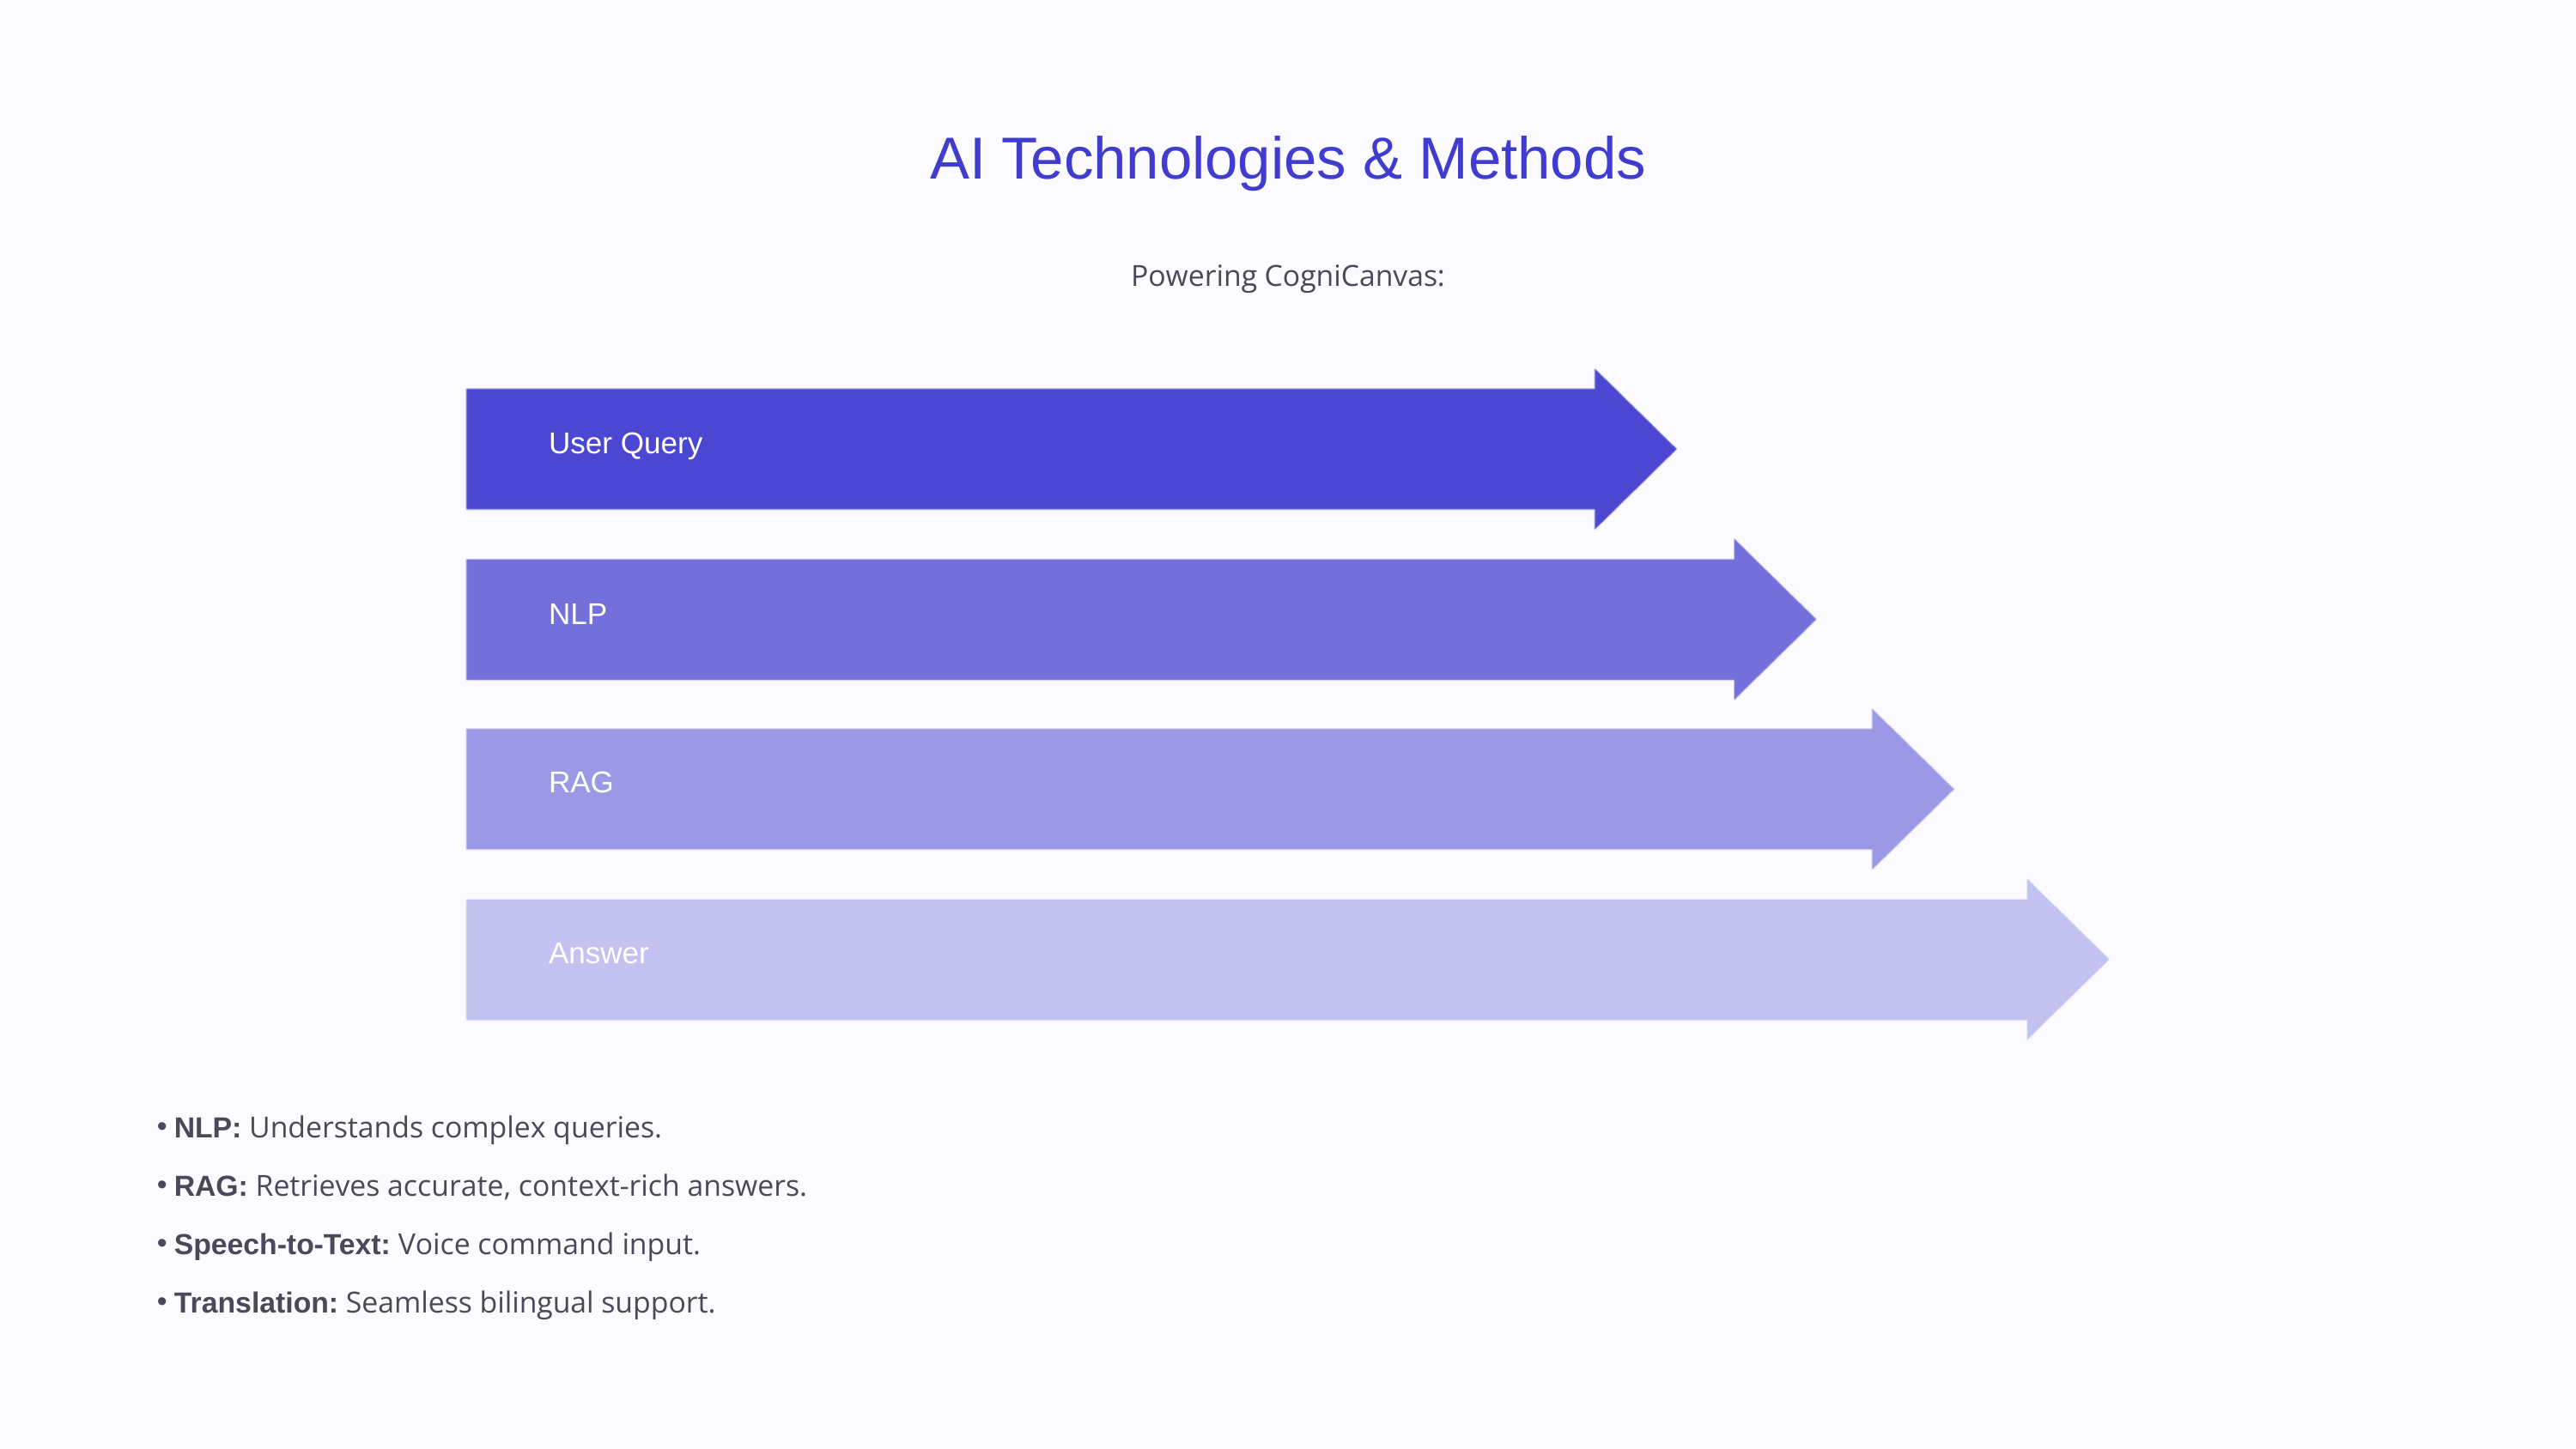

AI Technologies & Methods
Powering CogniCanvas:

User Query
NLP
RAG
Answer
NLP: Understands complex queries.
RAG: Retrieves accurate, context-rich answers.
Speech-to-Text: Voice command input.
Translation: Seamless bilingual support.